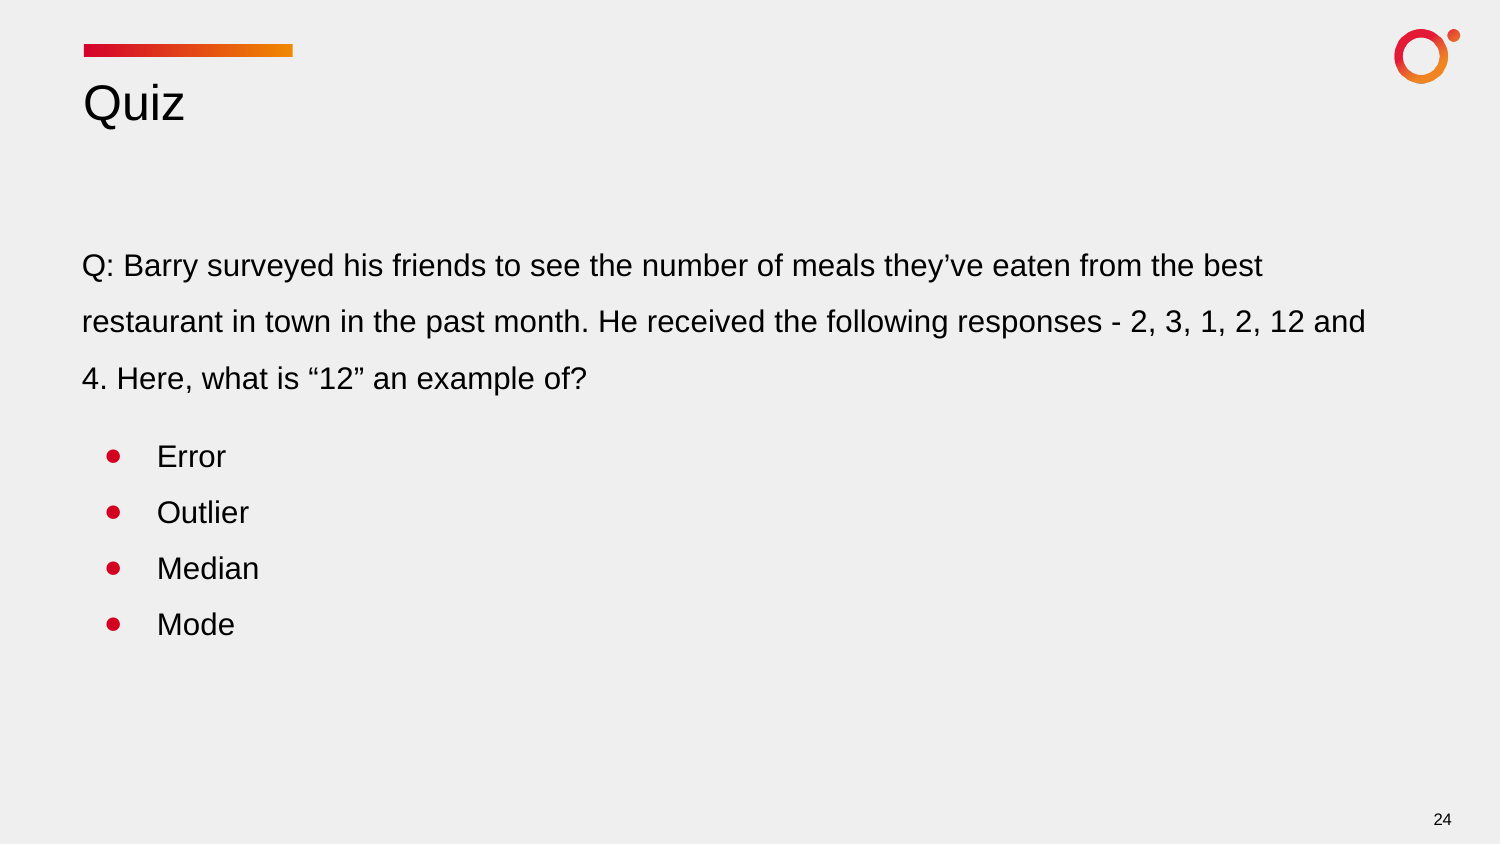

# Quiz
Q: Barry surveyed his friends to see the number of meals they’ve eaten from the best     restaurant in town in the past month. He received the following responses - 2, 3, 1, 2, 12 and 4. Here, what is “12” an example of?

Error
Outlier
Median
Mode
24